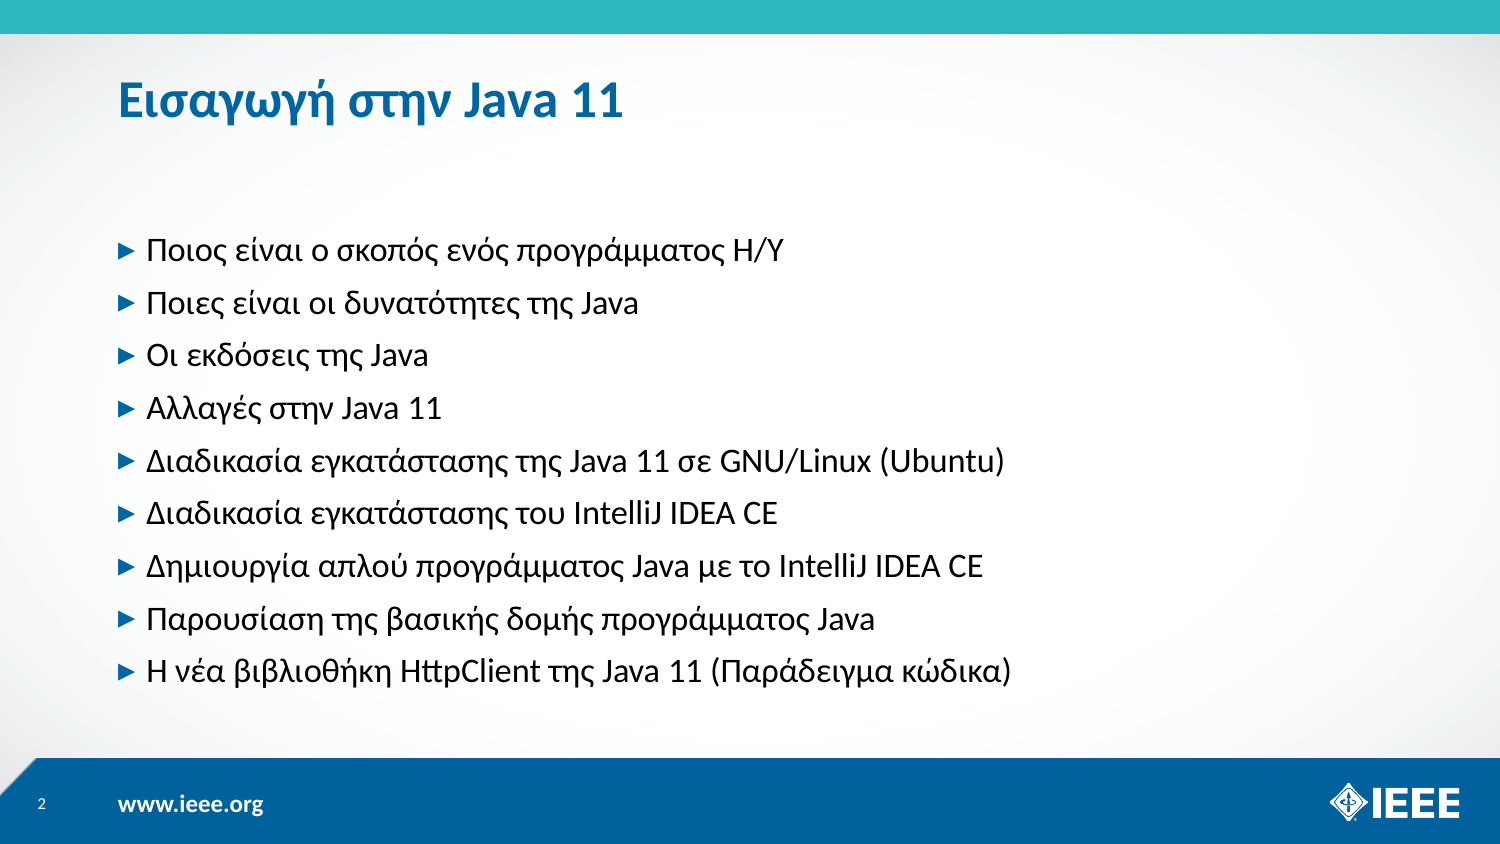

# Εισαγωγή στην Java 11
Ποιος είναι ο σκοπός ενός προγράμματος Η/Υ
Ποιες είναι οι δυνατότητες της Java
Οι εκδόσεις της Java
Αλλαγές στην Java 11
Διαδικασία εγκατάστασης της Java 11 σε GNU/Linux (Ubuntu)
Διαδικασία εγκατάστασης του IntelliJ IDEA CE
Δημιουργία απλού προγράμματος Java με το IntelliJ IDEA CE
Παρουσίαση της βασικής δομής προγράμματος Java
Η νέα βιβλιοθήκη HttpClient της Java 11 (Παράδειγμα κώδικα)
2